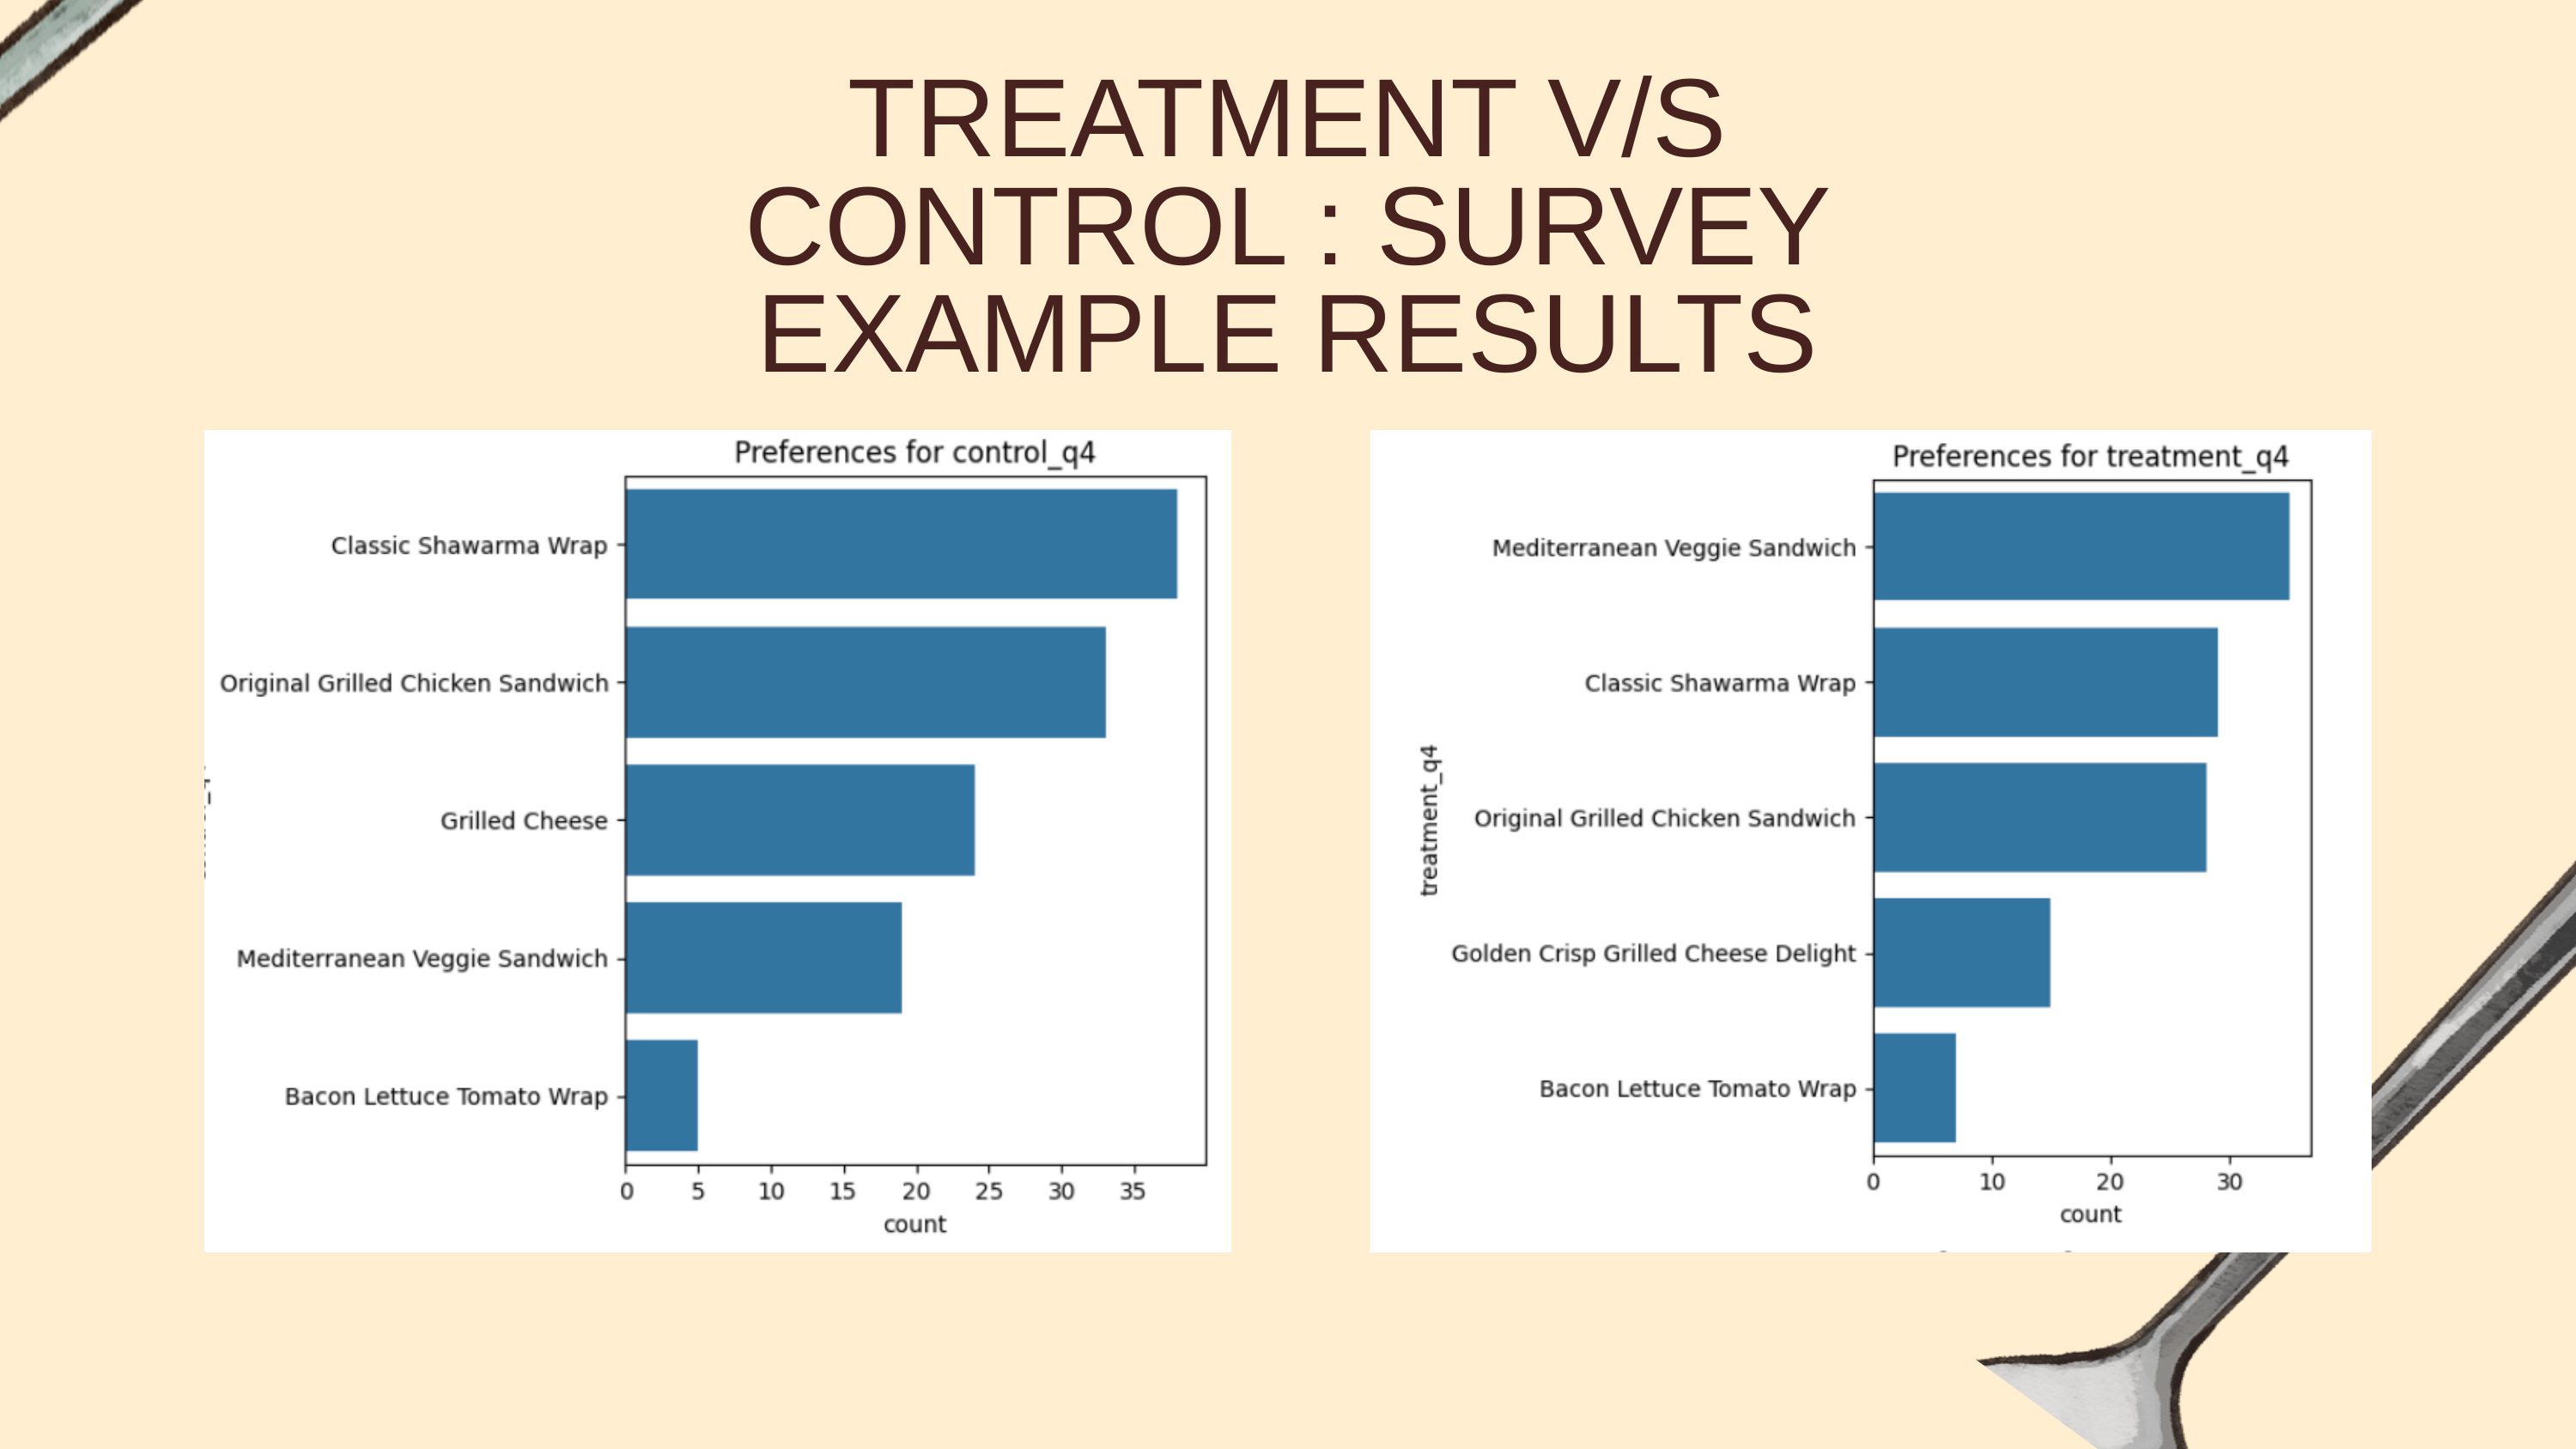

TREATMENT V/S CONTROL : SURVEY EXAMPLE RESULTS